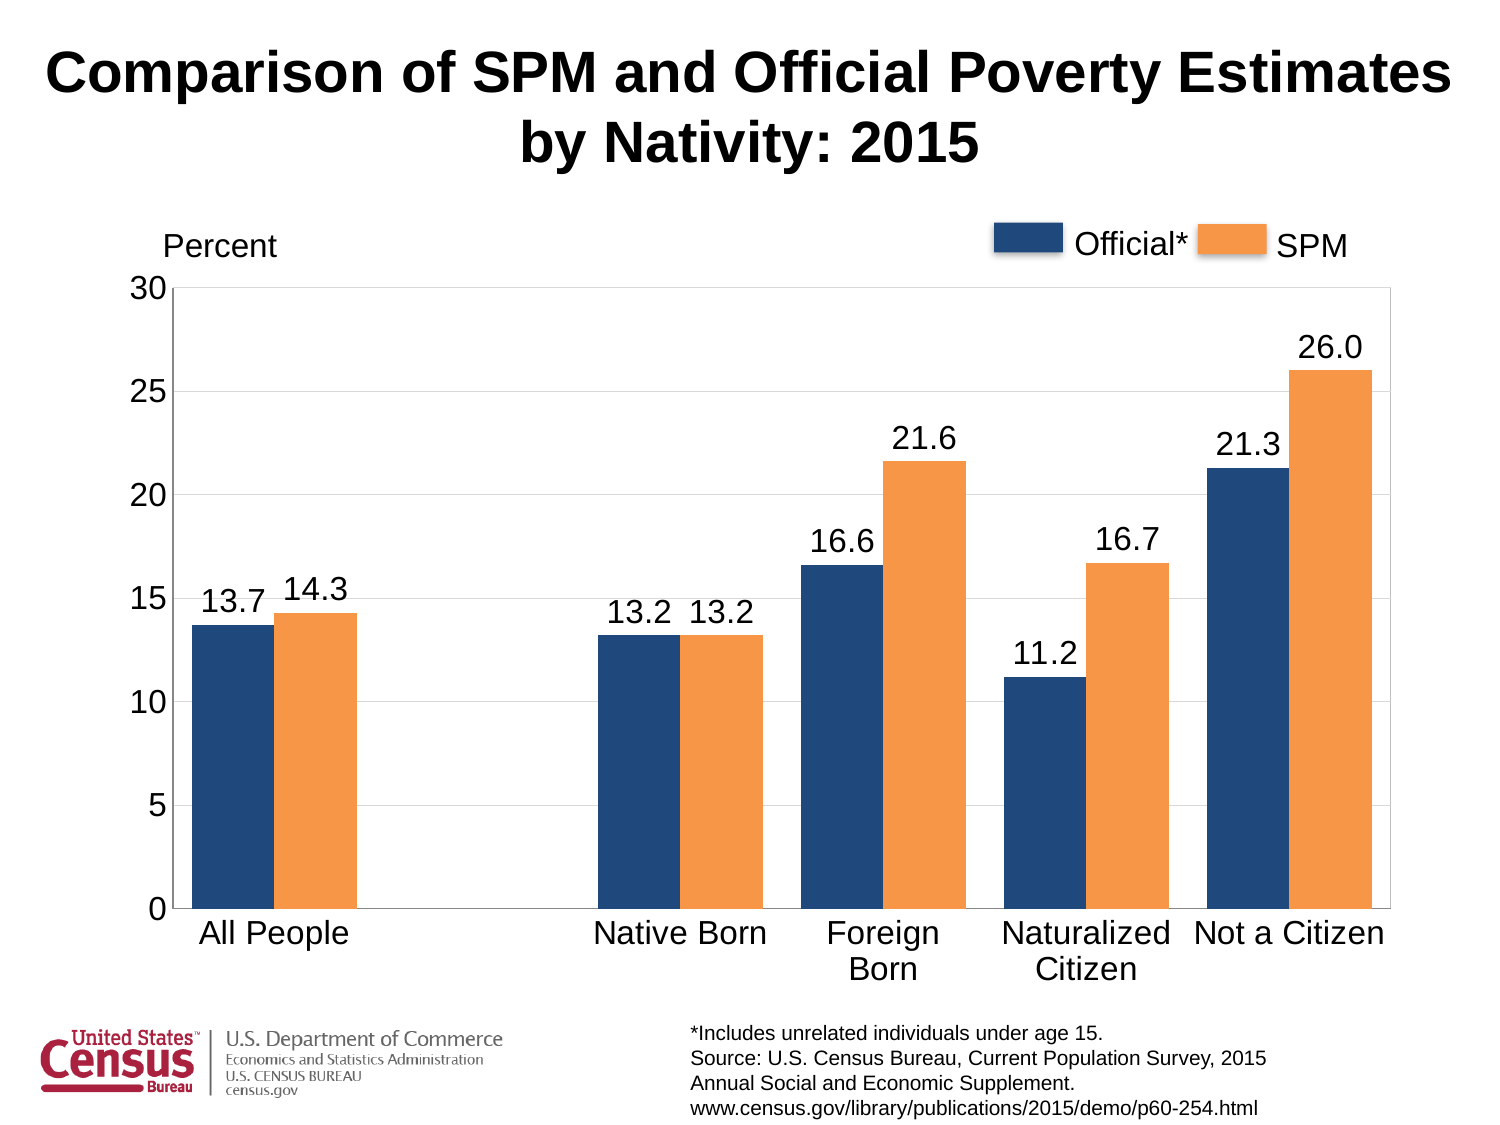

# Comparison of SPM and Official Poverty Estimates by Nativity: 2015
Official*

SPM

Percent

### Chart

| Category | Official* | SPM |
|---|---|---|
| All People | 13.7 | 14.3 |
|  | None | None |
| Native Born | 13.200000000000001 | 13.200000000000001 |
| Foreign Born | 16.6 | 21.6 |
| Naturalized Citizen | 11.200000000000001 | 16.7 |
| Not a Citizen | 21.3 | 26.0 |
*Includes unrelated individuals under age 15.
Source: U.S. Census Bureau, Current Population Survey, 2015 Annual Social and Economic Supplement.
www.census.gov/library/publications/2015/demo/p60-254.html